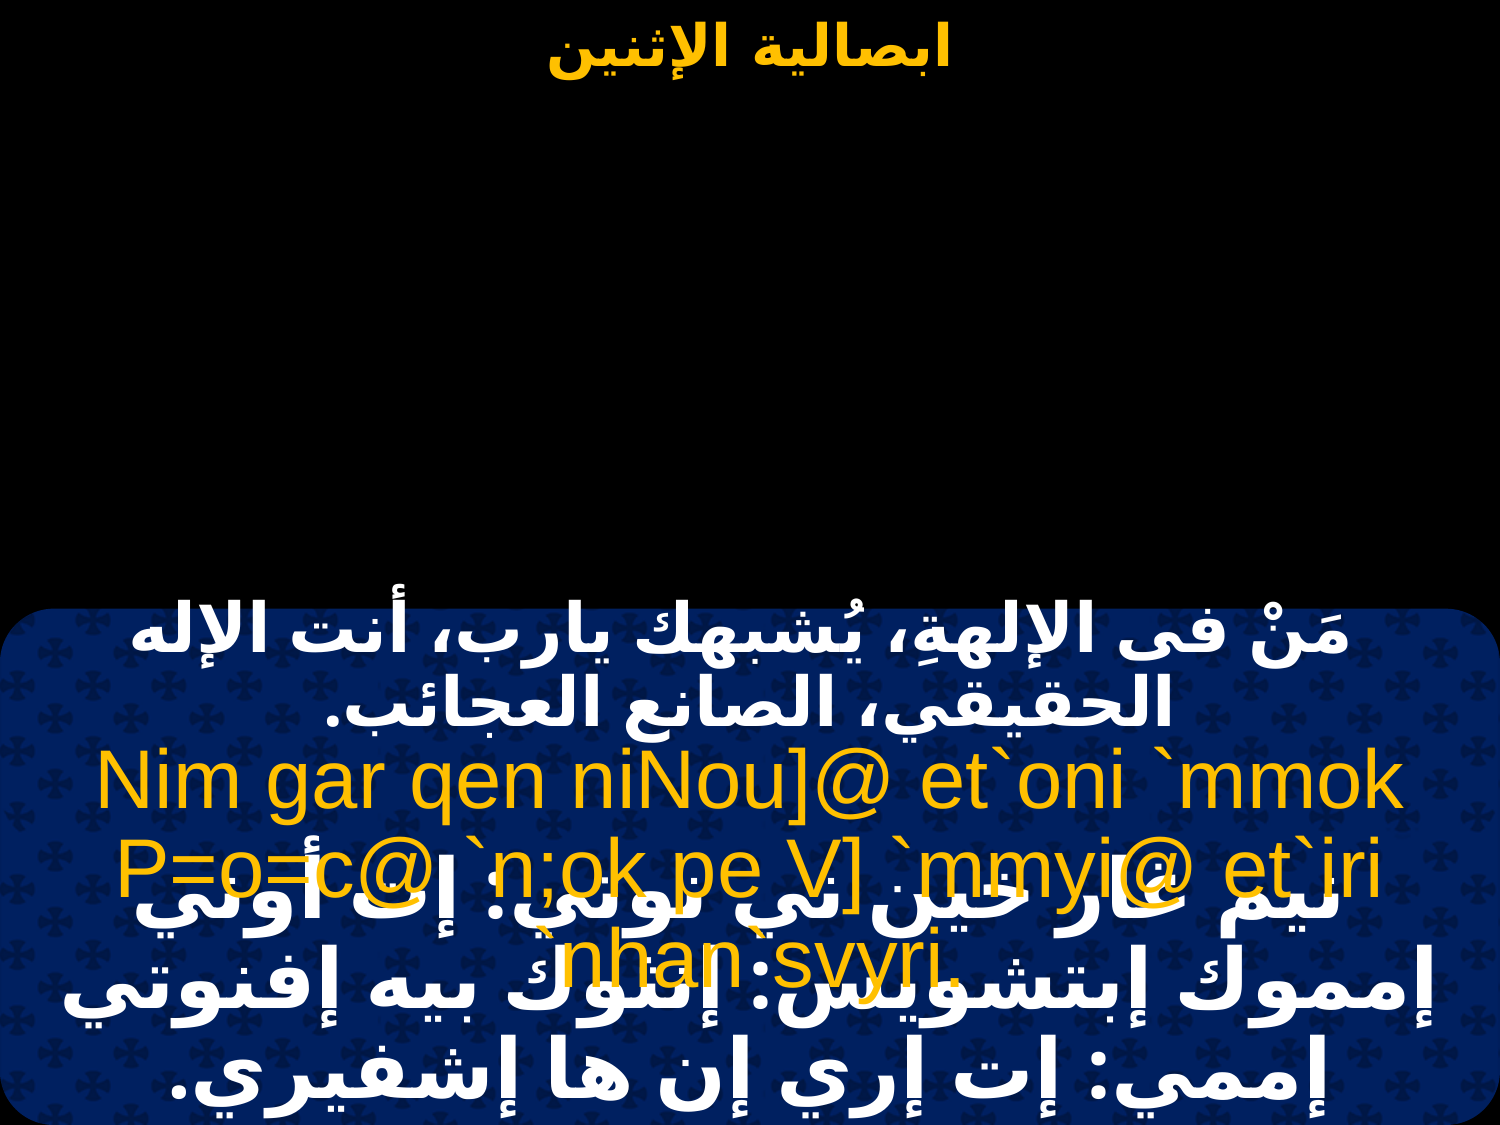

#
 مَنْ فى الإلهةِ، يُشبهك يارب، أنت الإله الحقيقي، الصانع العجائب.
Nim gar qen niNou]@ et`oni `mmok P=o=c@ `n;ok pe V] `mmyi@ et`iri `nhan`svyri.
 نيم غار خين ني نوتي: إت أوني إمموك إبتشويس: إنثوك بيه إفنوتي إممي: إت إري إن ها إشفيري.